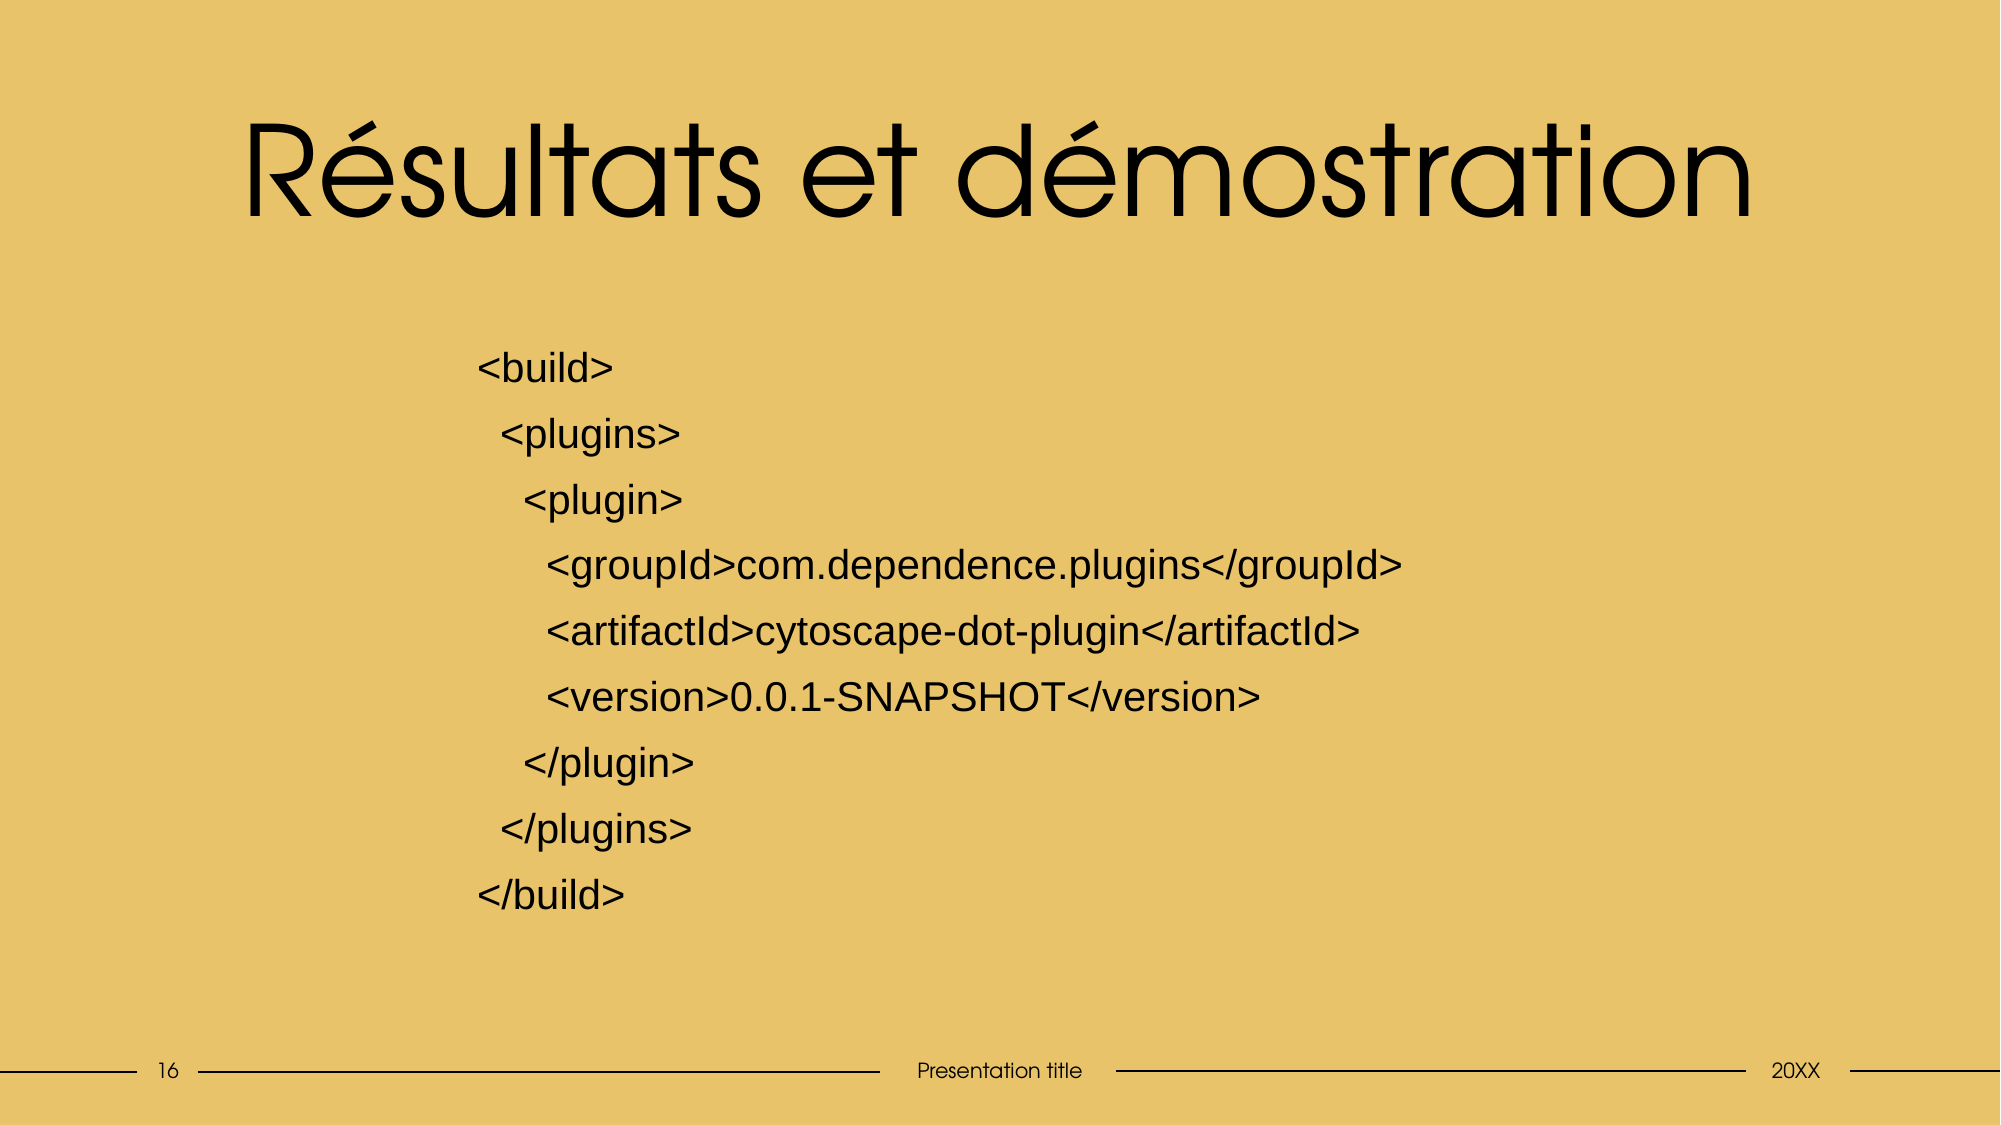

# Résultats et démostration
<build>
  <plugins>
    <plugin>
      <groupId>com.dependence.plugins</groupId>
      <artifactId>cytoscape-dot-plugin</artifactId>
      <version>0.0.1-SNAPSHOT</version>
    </plugin>
  </plugins>
</build>
16
Presentation title
20XX